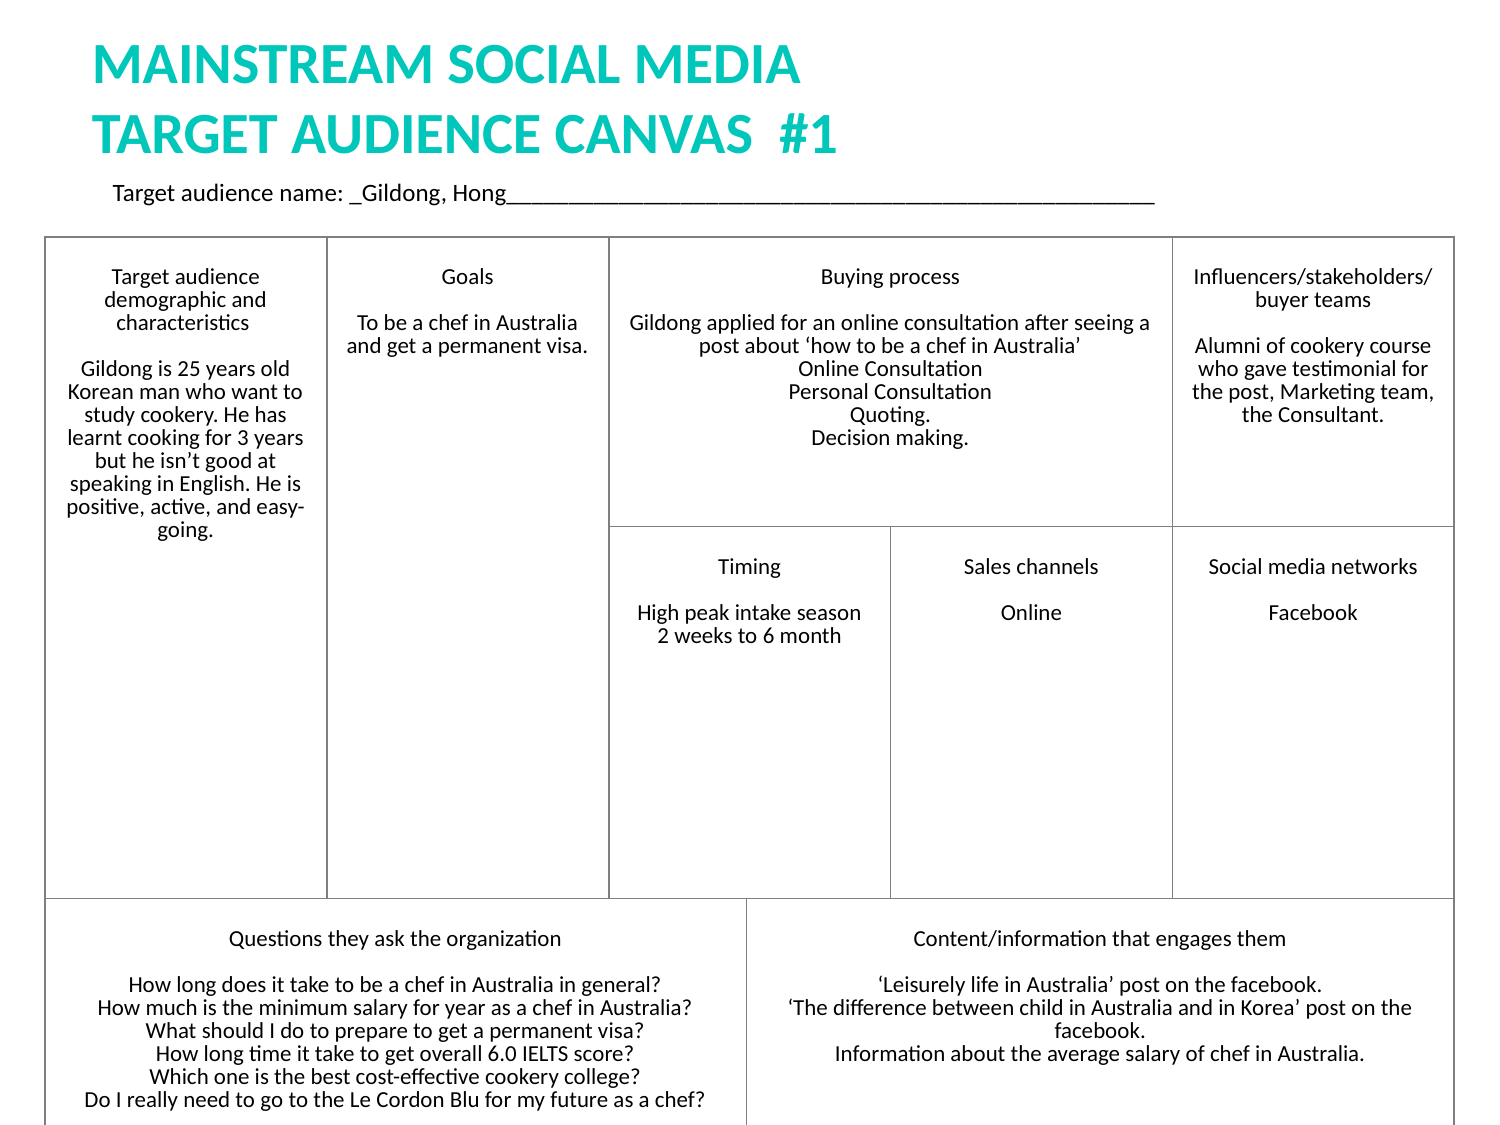

MAINSTREAM SOCIAL MEDIA
TARGET AUDIENCE CANVAS  #1
Target audience name: _Gildong, Hong____________________________________________________
| Target audience demographic and characteristics Gildong is 25 years old Korean man who want to study cookery. He has learnt cooking for 3 years but he isn’t good at speaking in English. He is positive, active, and easy-going. | Goals To be a chef in Australia and get a permanent visa. | Buying process Gildong applied for an online consultation after seeing a post about ‘how to be a chef in Australia’ Online Consultation Personal Consultation Quoting. Decision making. |  |  | Influencers/stakeholders/buyer teams Alumni of cookery course who gave testimonial for the post, Marketing team, the Consultant. |
| --- | --- | --- | --- | --- | --- |
|  |  | Timing High peak intake season 2 weeks to 6 month |  | Sales channels Online | Social media networks Facebook |
| Questions they ask the organization How long does it take to be a chef in Australia in general? How much is the minimum salary for year as a chef in Australia? What should I do to prepare to get a permanent visa? How long time it take to get overall 6.0 IELTS score? Which one is the best cost-effective cookery college? Do I really need to go to the Le Cordon Blu for my future as a chef? |  |  | Content/information that engages them ‘Leisurely life in Australia’ post on the facebook. ‘The difference between child in Australia and in Korea’ post on the facebook. Information about the average salary of chef in Australia. |  |  |